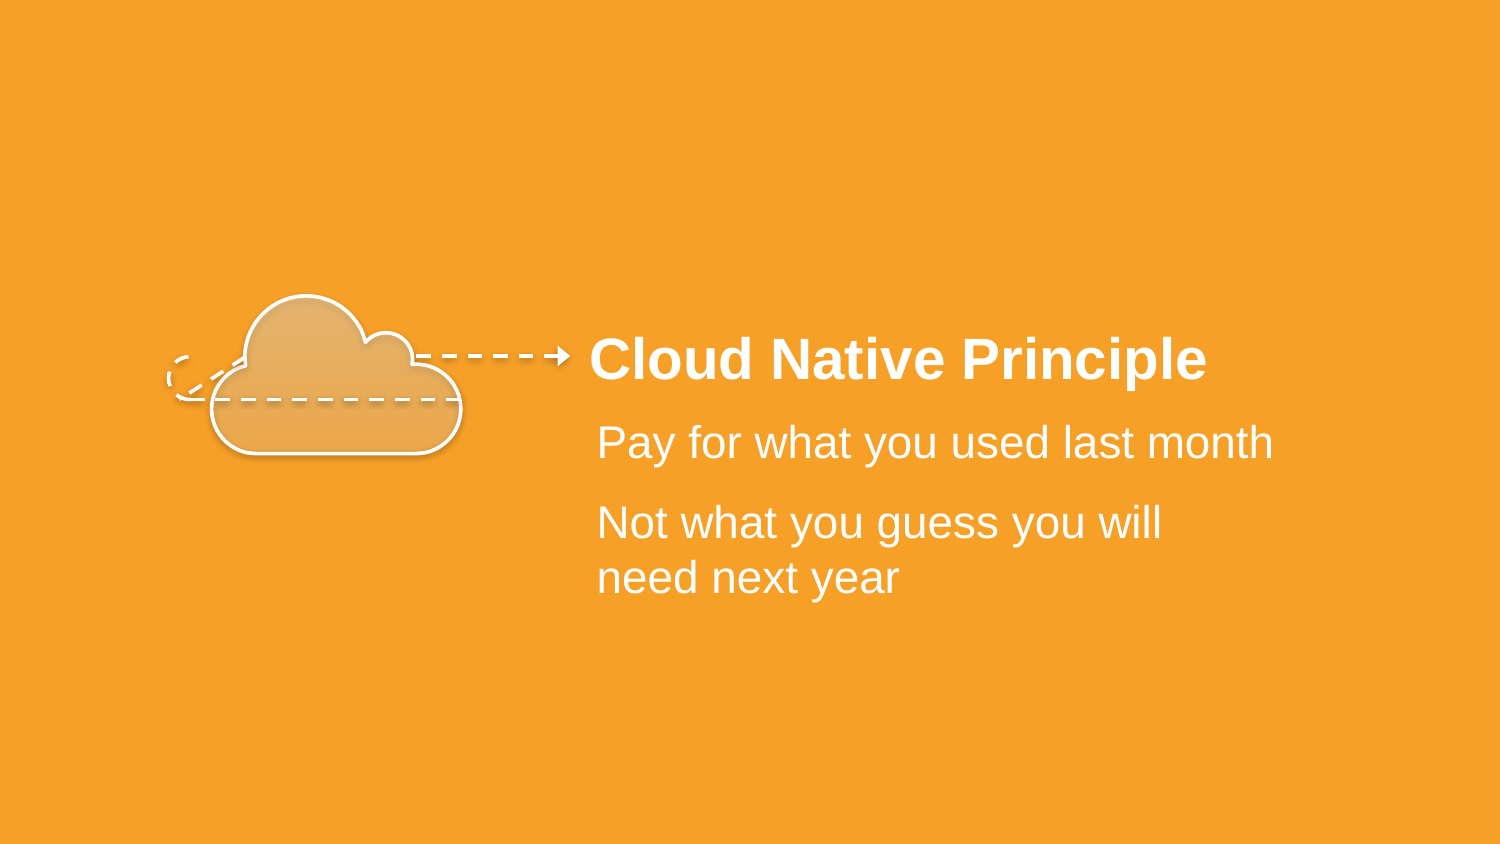

Cloud Native Principle

Pay for what you used last month
Not what you guess you will
need next year